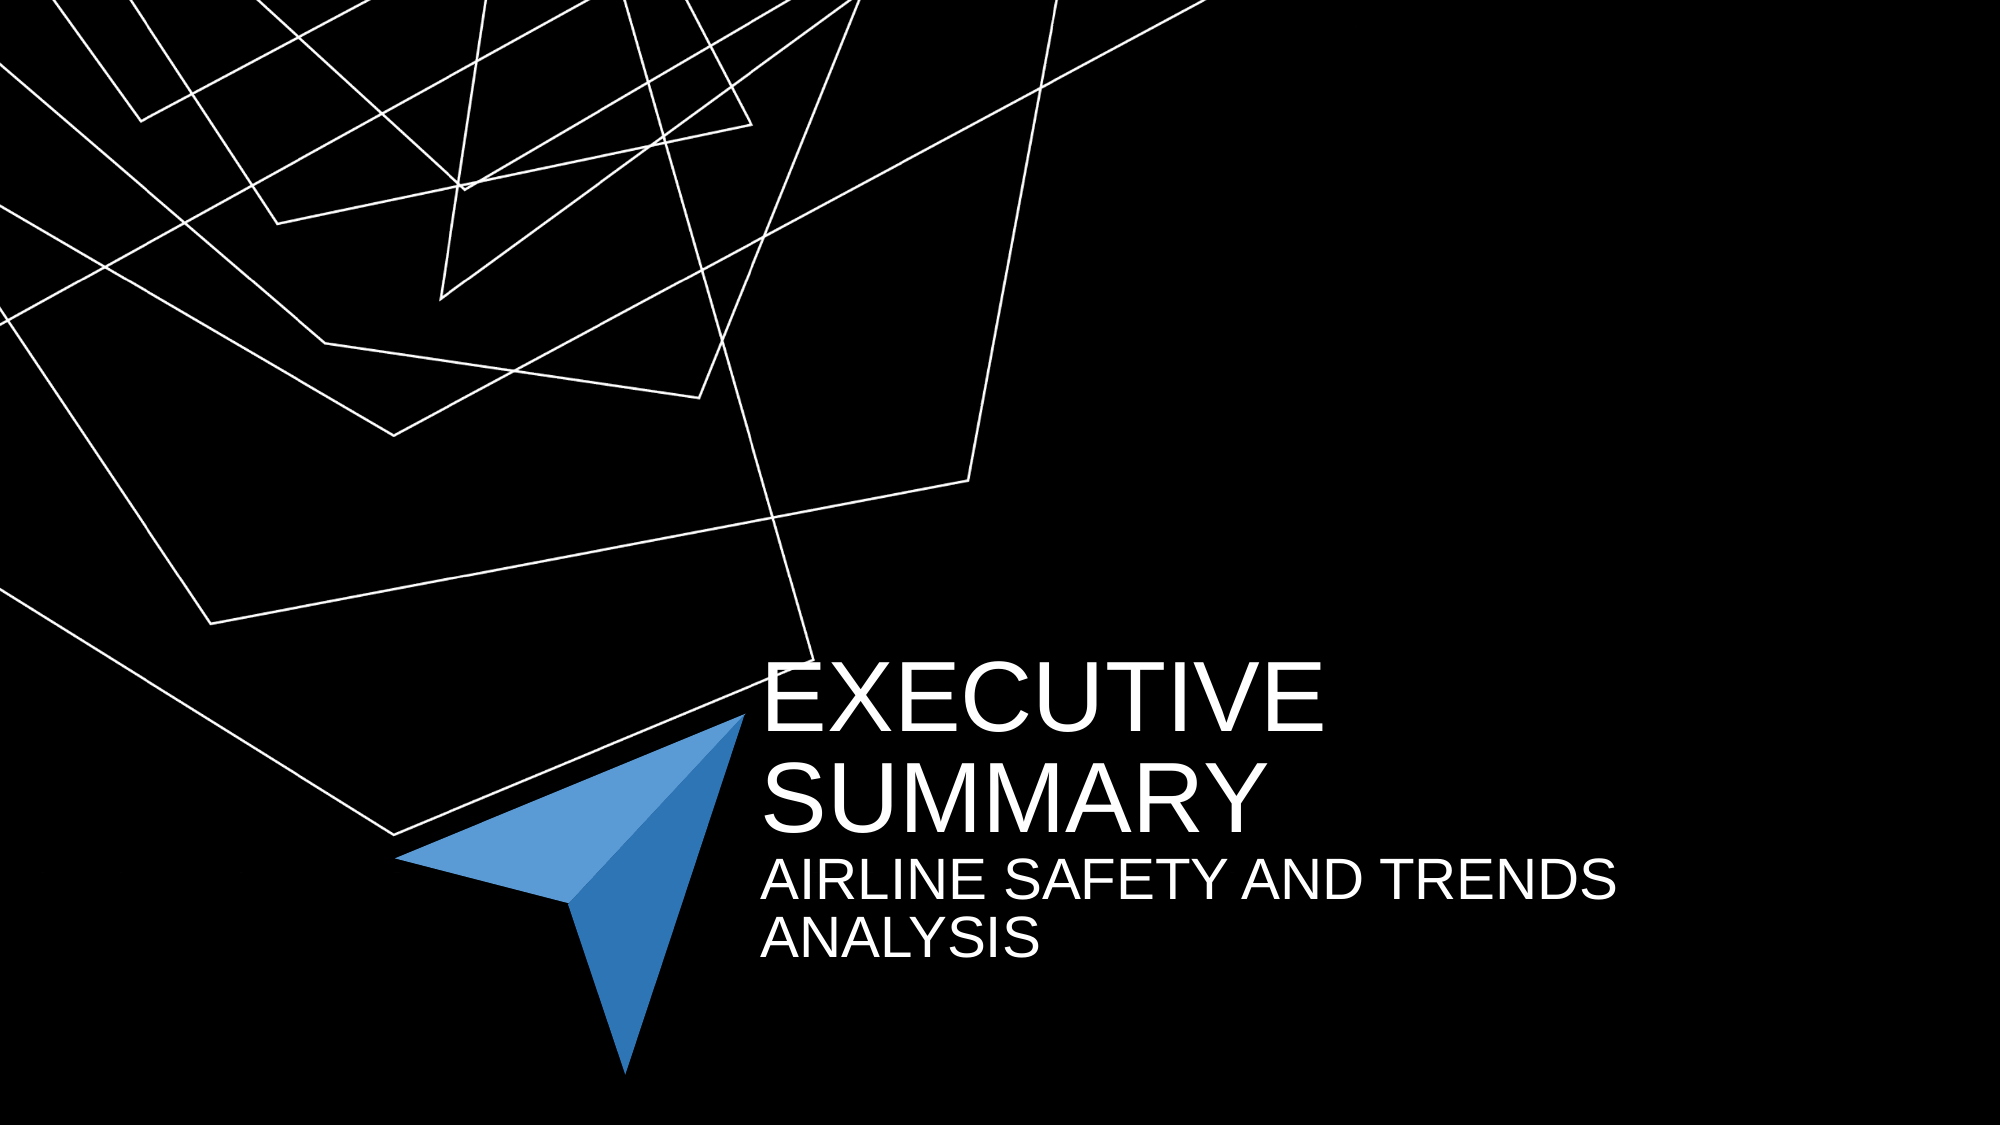

# Executive Summary Airline Safety and Trends Analysis